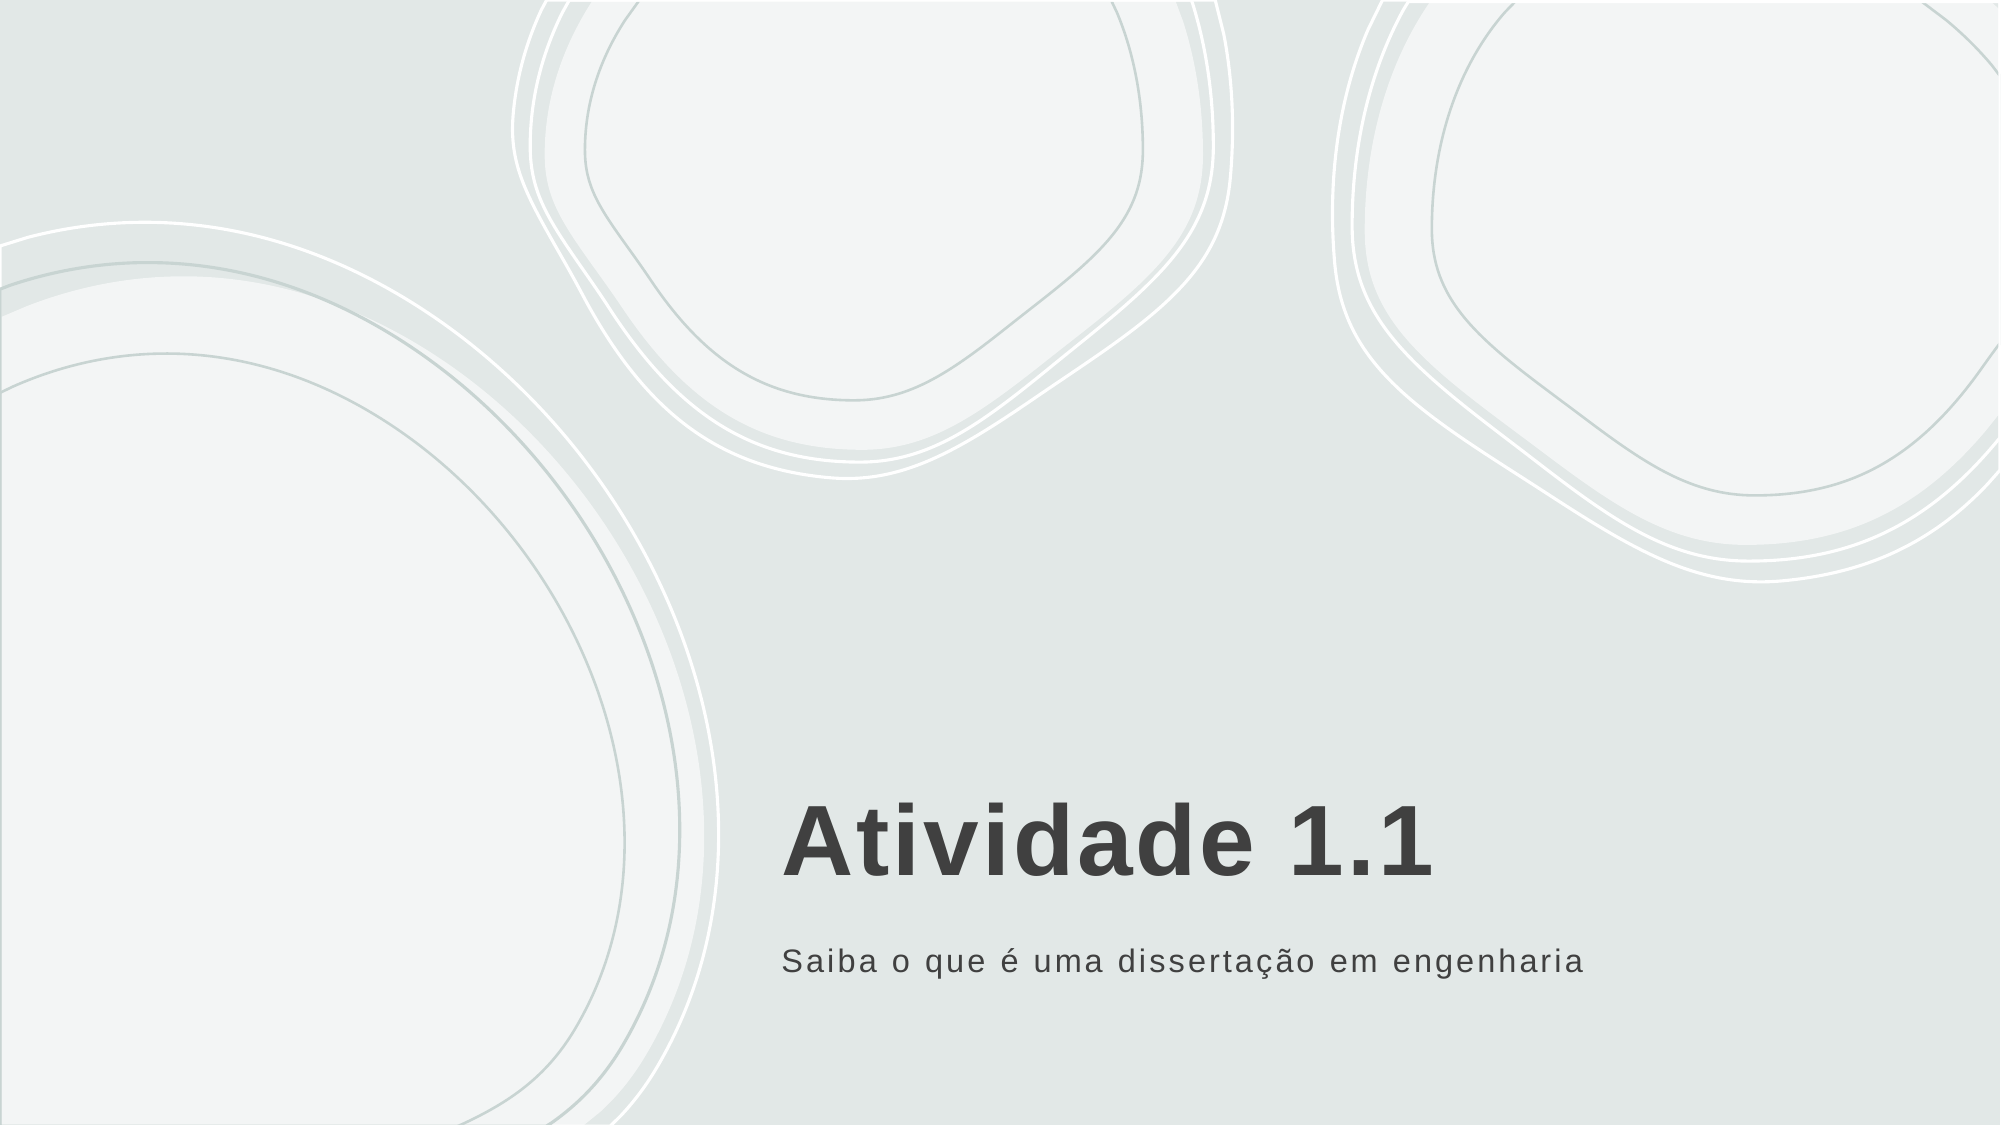

# Atividade 1.1
Saiba o que é uma dissertação em engenharia